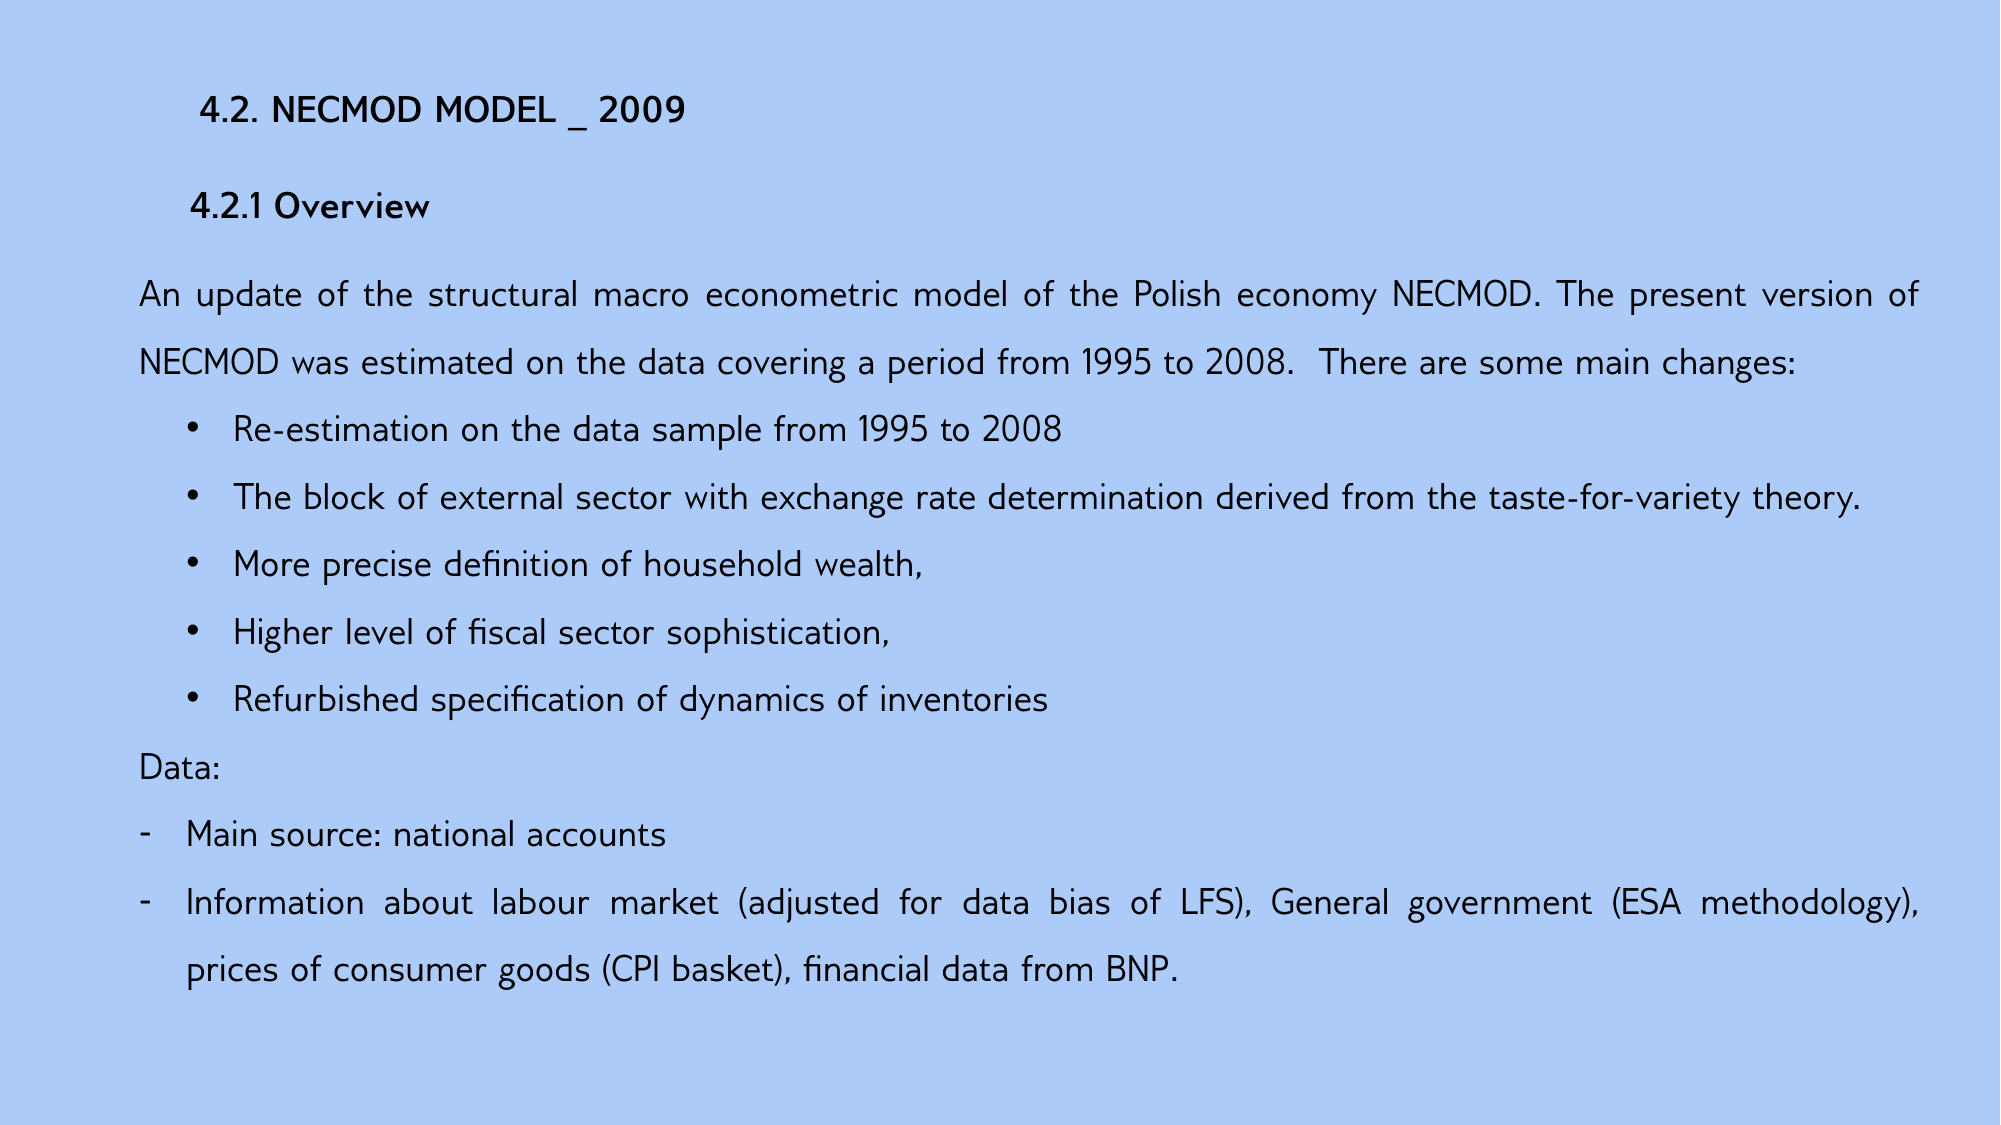

4.2. NECMOD MODEL _ 2009
4.2.1 Overview
An update of the structural macro econometric model of the Polish economy NECMOD. The present version of NECMOD was estimated on the data covering a period from 1995 to 2008.  There are some main changes:
Re-estimation on the data sample from 1995 to 2008
The block of external sector with exchange rate determination derived from the taste-for-variety theory.
More precise definition of household wealth,
Higher level of fiscal sector sophistication,
Refurbished specification of dynamics of inventories
Data:
Main source: national accounts
Information about labour market (adjusted for data bias of LFS), General government (ESA methodology), prices of consumer goods (CPI basket), financial data from BNP.